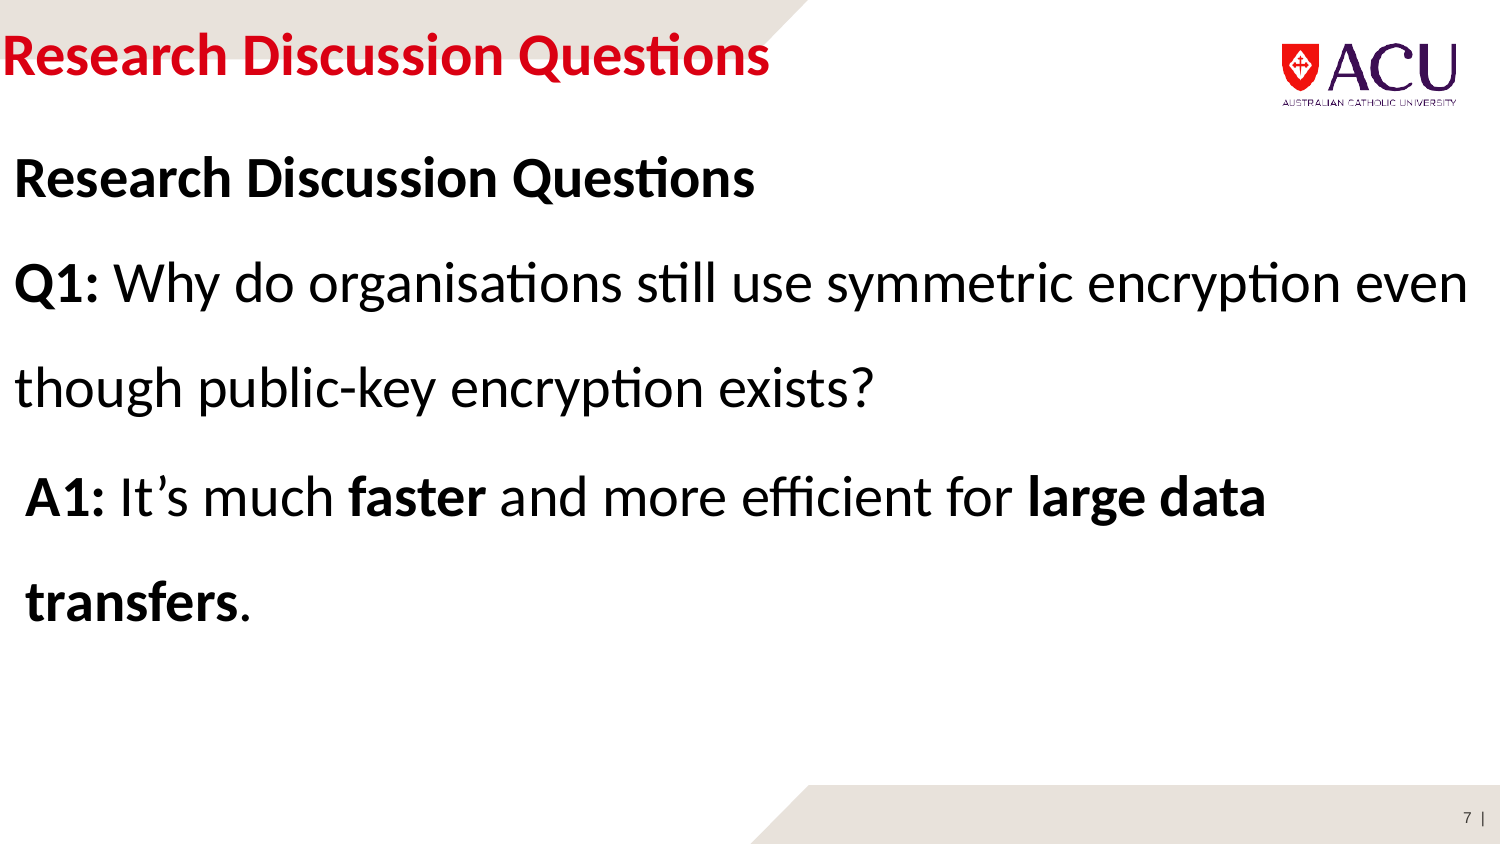

# Research Discussion Questions
Research Discussion Questions
Q1: Why do organisations still use symmetric encryption even though public-key encryption exists?
A1: It’s much faster and more efficient for large data transfers.
7 |